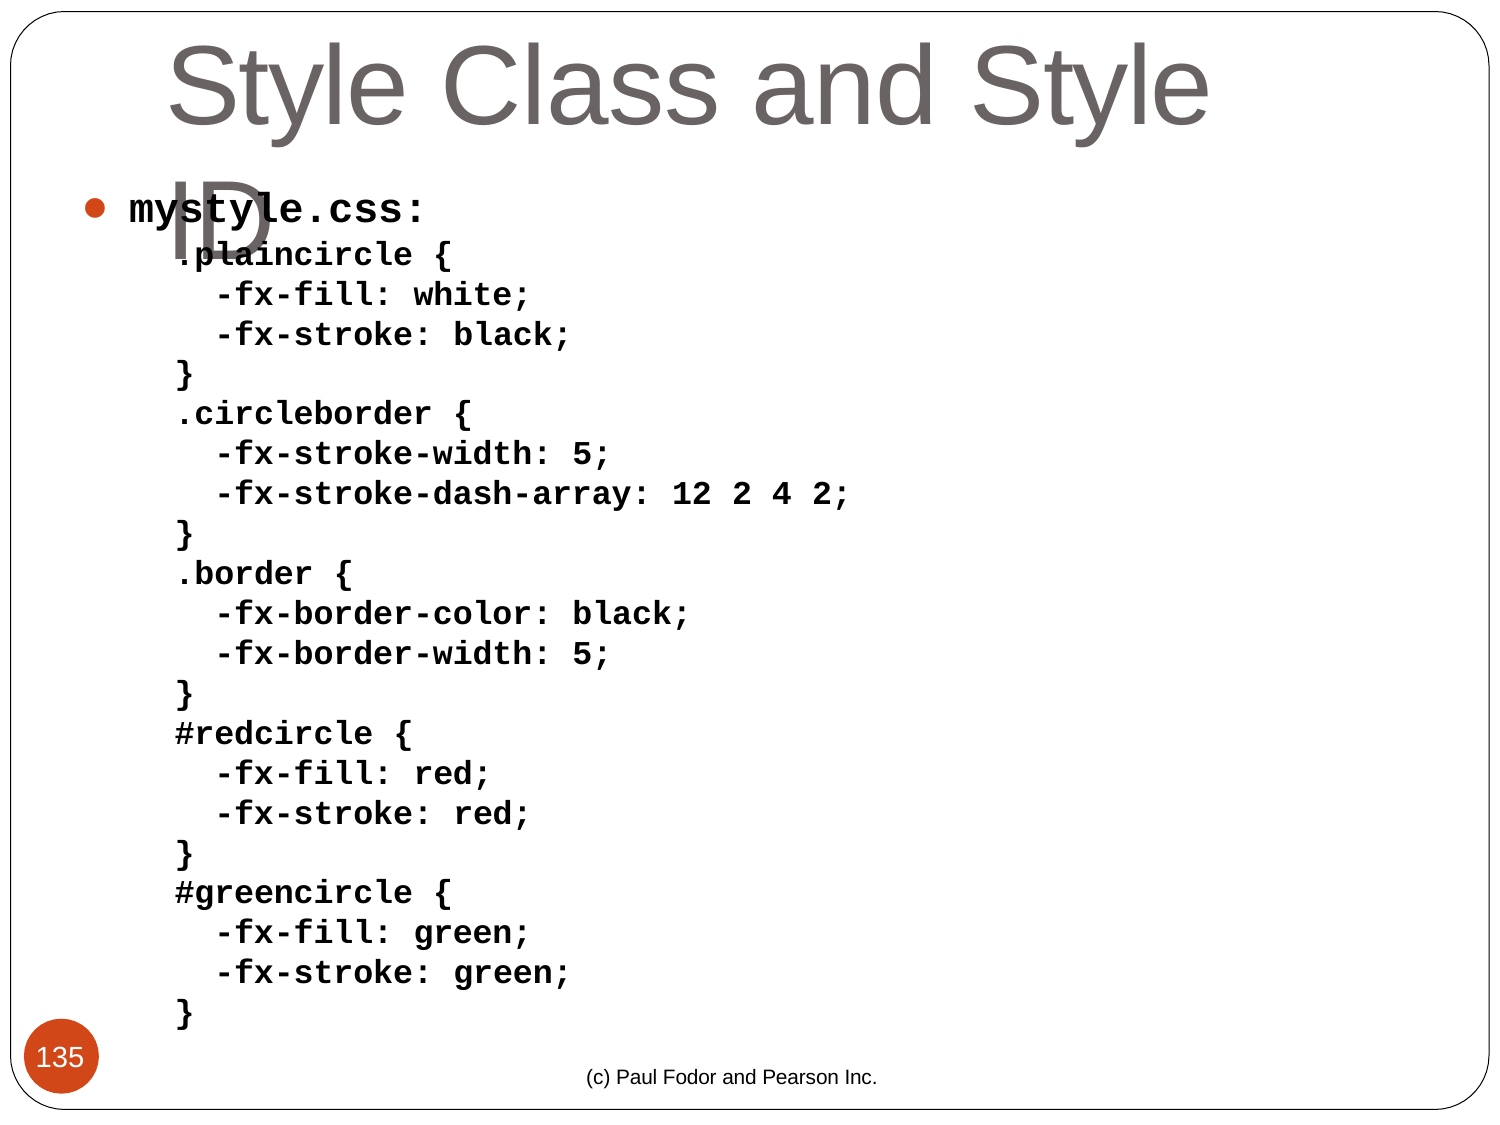

# Style Class and Style ID
mystyle.css:
.plaincircle {
-fx-fill: white;
-fx-stroke: black;
}
.circleborder {
-fx-stroke-width: 5;
-fx-stroke-dash-array: 12 2 4 2;
}
.border {
-fx-border-color: black;
-fx-border-width: 5;
}
#redcircle {
-fx-fill: red;
-fx-stroke: red;
}
#greencircle {
-fx-fill: green;
-fx-stroke: green;
}

135
(c) Paul Fodor and Pearson Inc.